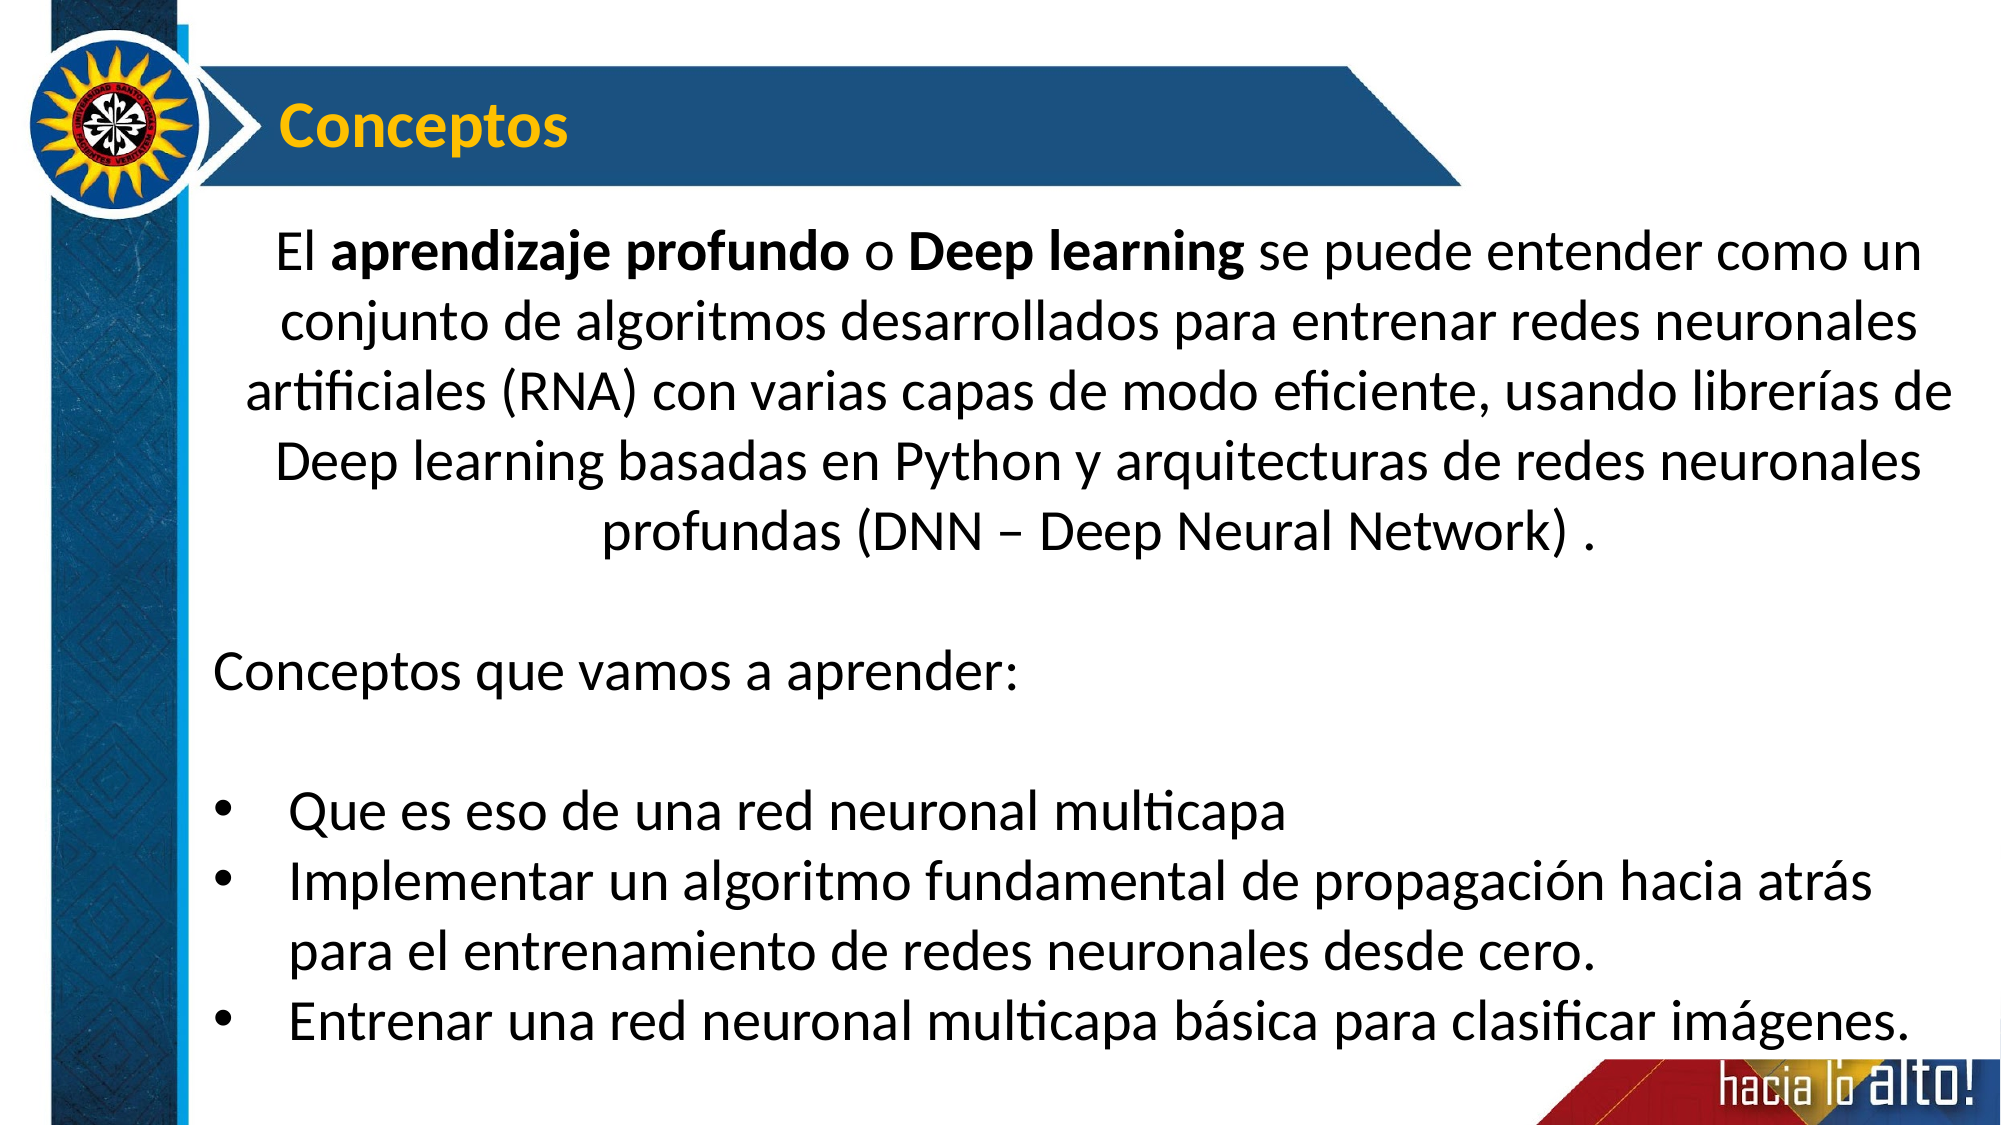

Conceptos
El aprendizaje profundo o Deep learning se puede entender como un conjunto de algoritmos desarrollados para entrenar redes neuronales artificiales (RNA) con varias capas de modo eficiente, usando librerías de Deep learning basadas en Python y arquitecturas de redes neuronales profundas (DNN – Deep Neural Network) .

Conceptos que vamos a aprender:

Que es eso de una red neuronal multicapa
Implementar un algoritmo fundamental de propagación hacia atrás para el entrenamiento de redes neuronales desde cero.
Entrenar una red neuronal multicapa básica para clasificar imágenes.